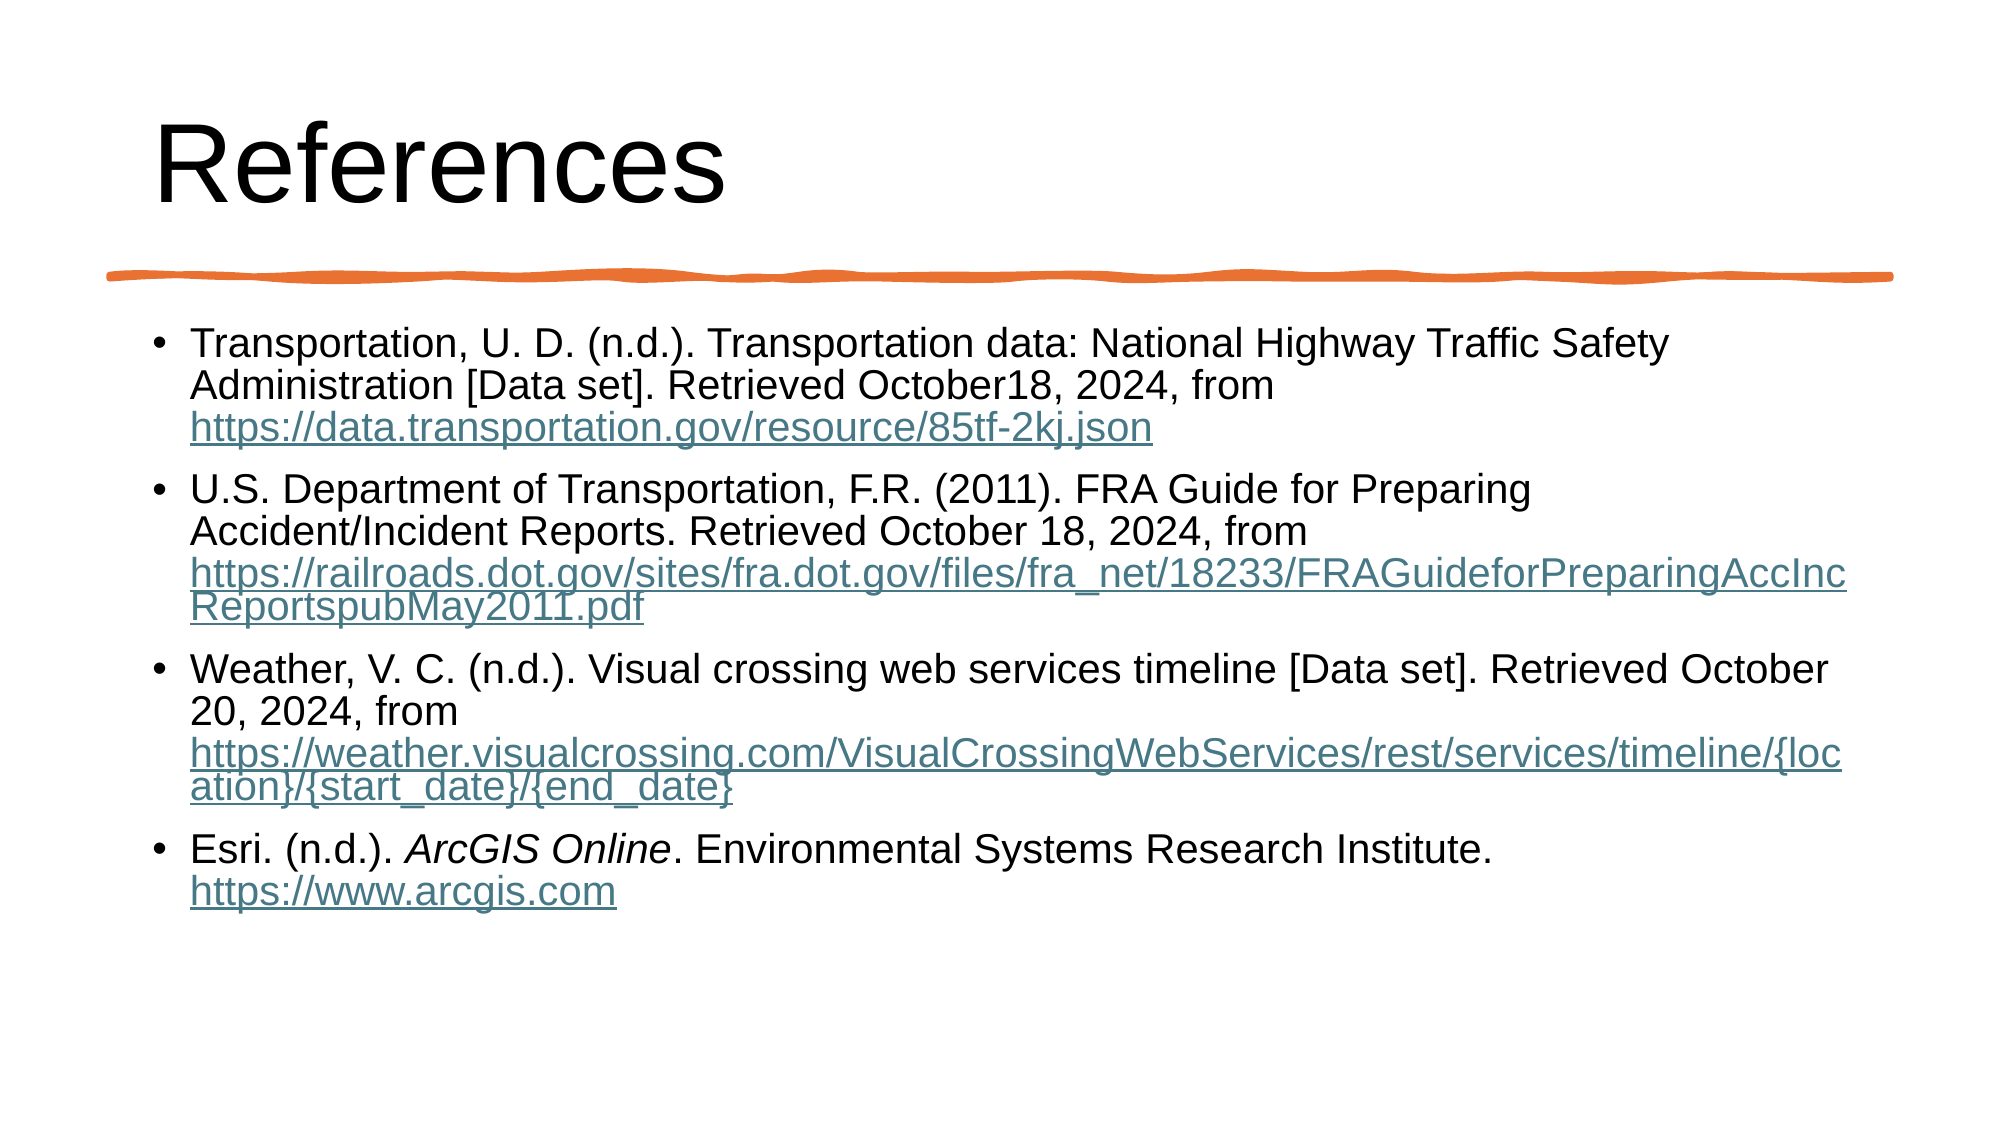

# References

Transportation, U. D. (n.d.). Transportation data: National Highway Traffic Safety Administration [Data set]. Retrieved October18, 2024, from https://data.transportation.gov/resource/85tf-2kj.json
U.S. Department of Transportation, F.R. (2011). FRA Guide for Preparing Accident/Incident Reports. Retrieved October 18, 2024, from https://railroads.dot.gov/sites/fra.dot.gov/files/fra_net/18233/FRAGuideforPreparingAccIncReportspubMay2011.pdf
Weather, V. C. (n.d.). Visual crossing web services timeline [Data set]. Retrieved October 20, 2024, from https://weather.visualcrossing.com/VisualCrossingWebServices/rest/services/timeline/{location}/{start_date}/{end_date}
Esri. (n.d.). ArcGIS Online. Environmental Systems Research Institute. https://www.arcgis.com